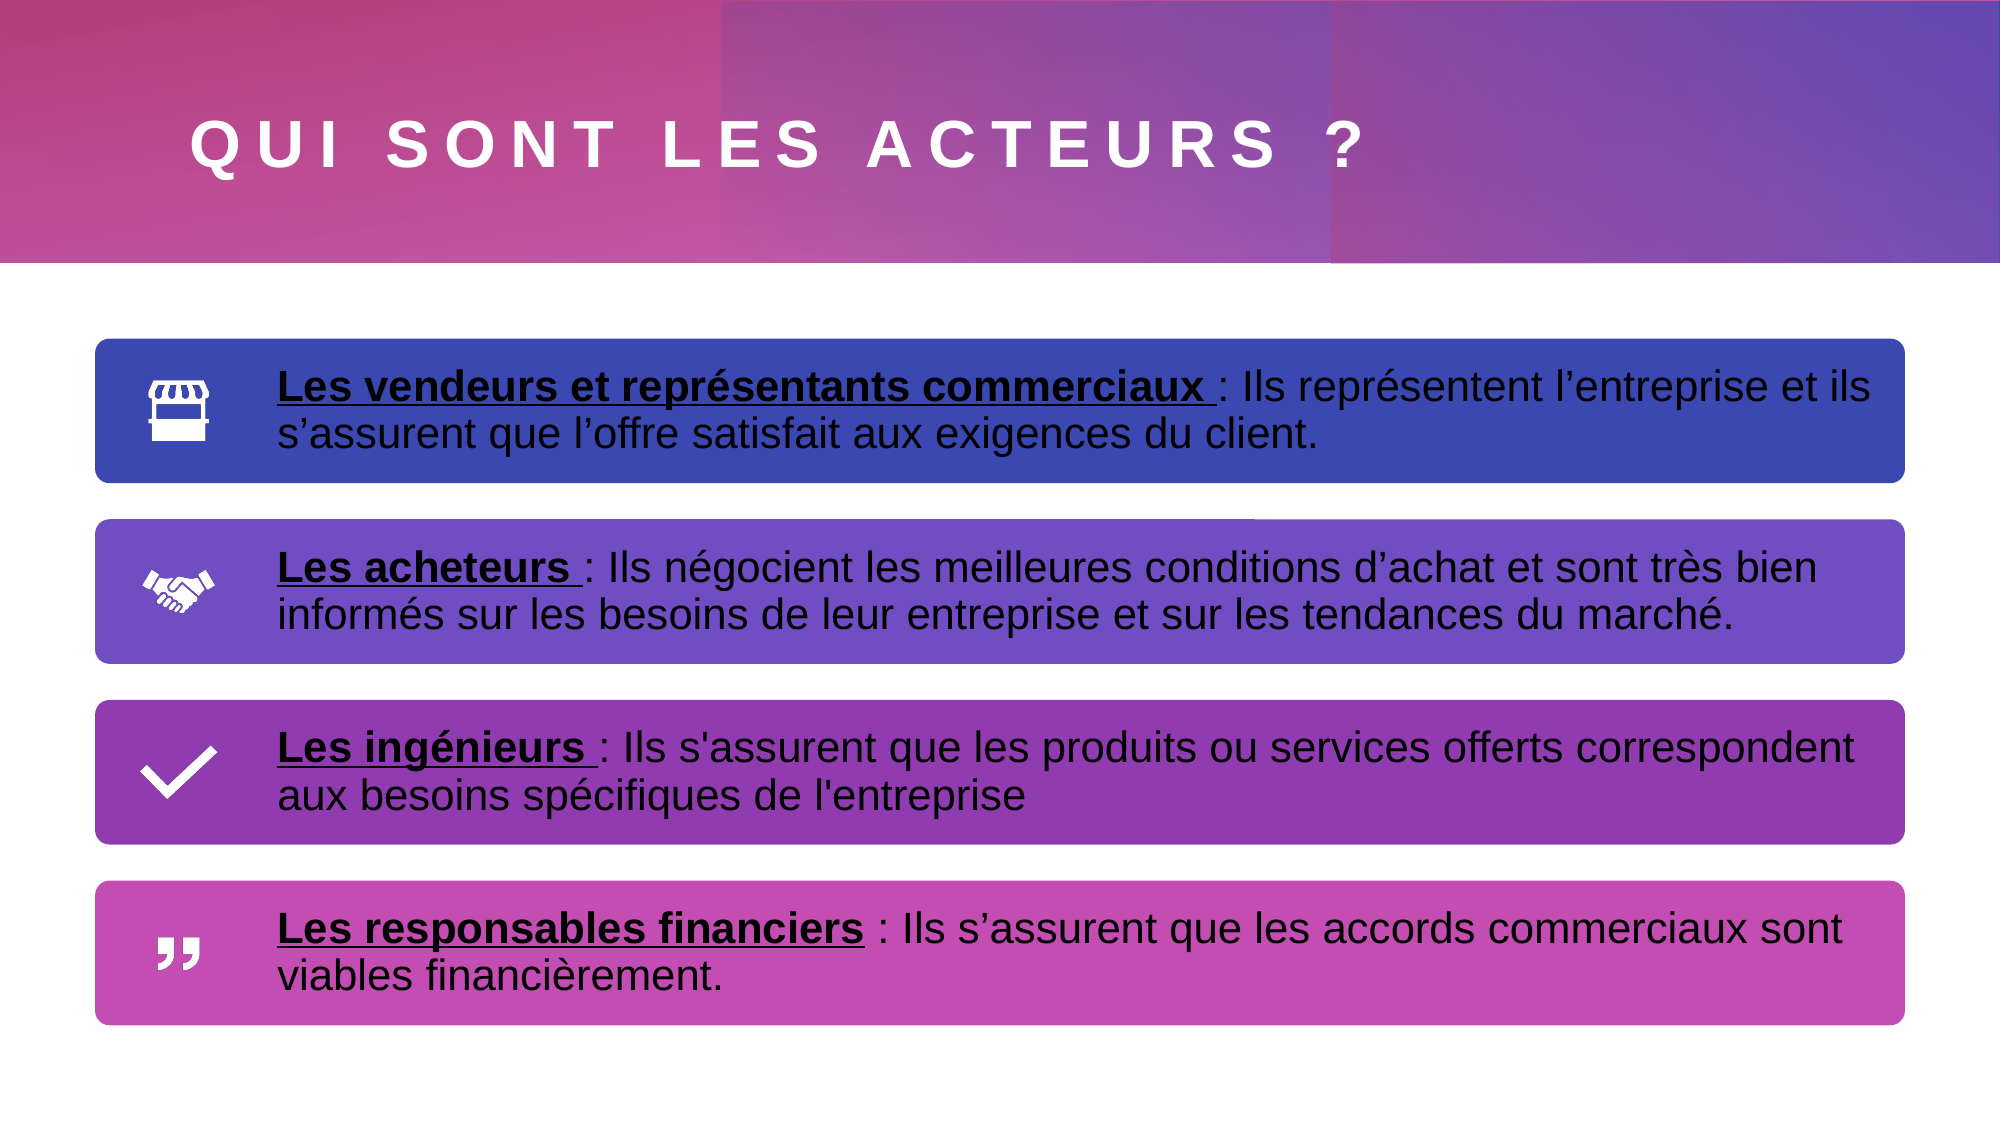

# Qui sont les acteurs ?
Les vendeurs et représentants commerciaux : Ils représentent l’entreprise et ils s’assurent que l’offre satisfait aux exigences du client.
Les acheteurs : Ils négocient les meilleures conditions d’achat et sont très bien informés sur les besoins de leur entreprise et sur les tendances du marché.
Les ingénieurs : Ils s'assurent que les produits ou services offerts correspondent aux besoins spécifiques de l'entreprise
Les responsables financiers : Ils s’assurent que les accords commerciaux sont viables financièrement.